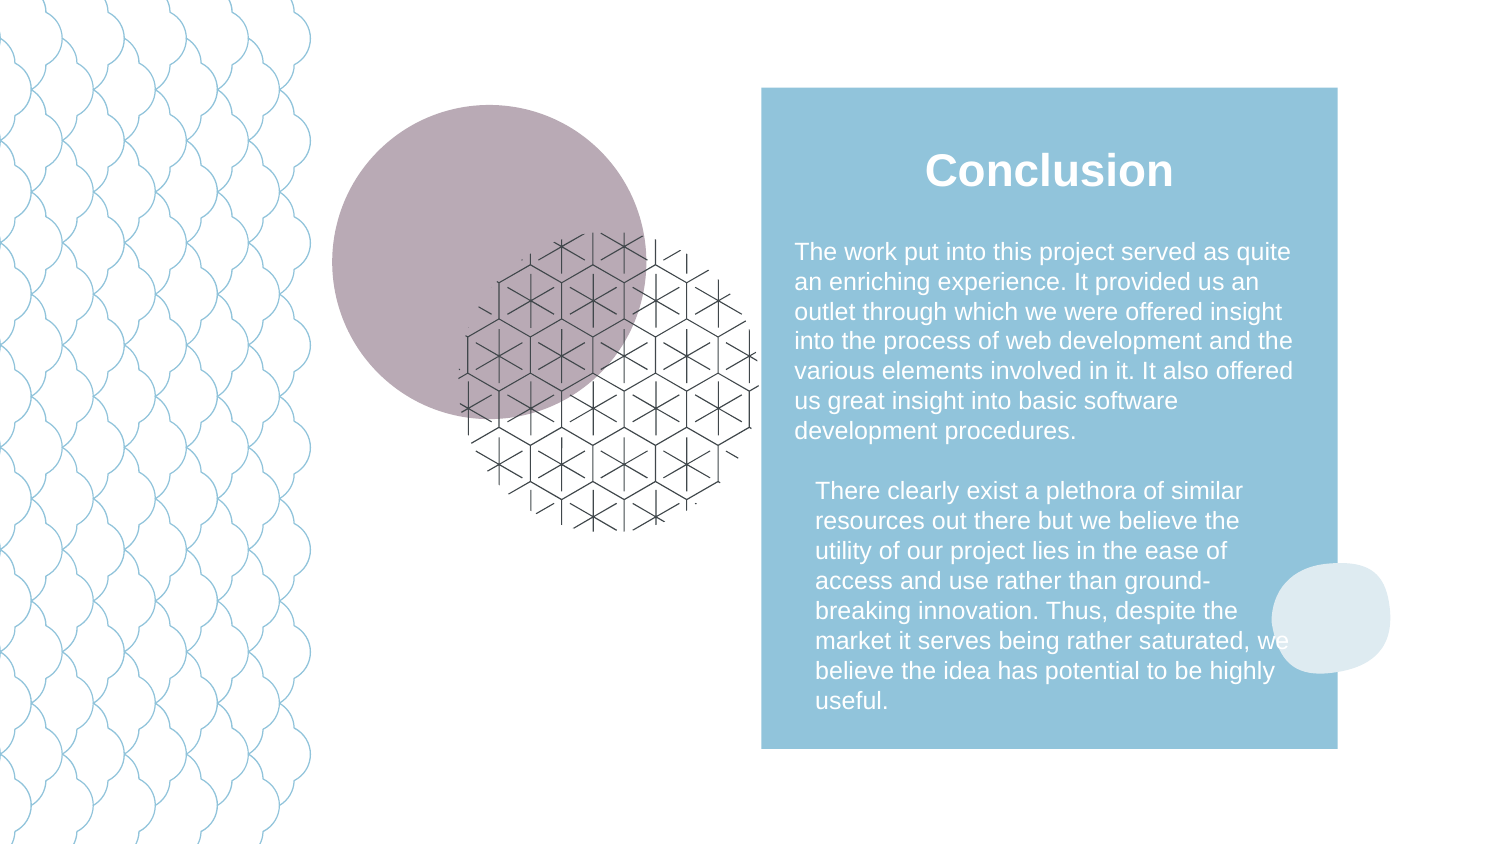

Conclusion
The work put into this project served as quite an enriching experience. It provided us an outlet through which we were offered insight into the process of web development and the various elements involved in it. It also offered us great insight into basic software development procedures.

There clearly exist a plethora of similar resources out there but we believe the utility of our project lies in the ease of access and use rather than ground-breaking innovation. Thus, despite the market it serves being rather saturated, we believe the idea has potential to be highly useful.